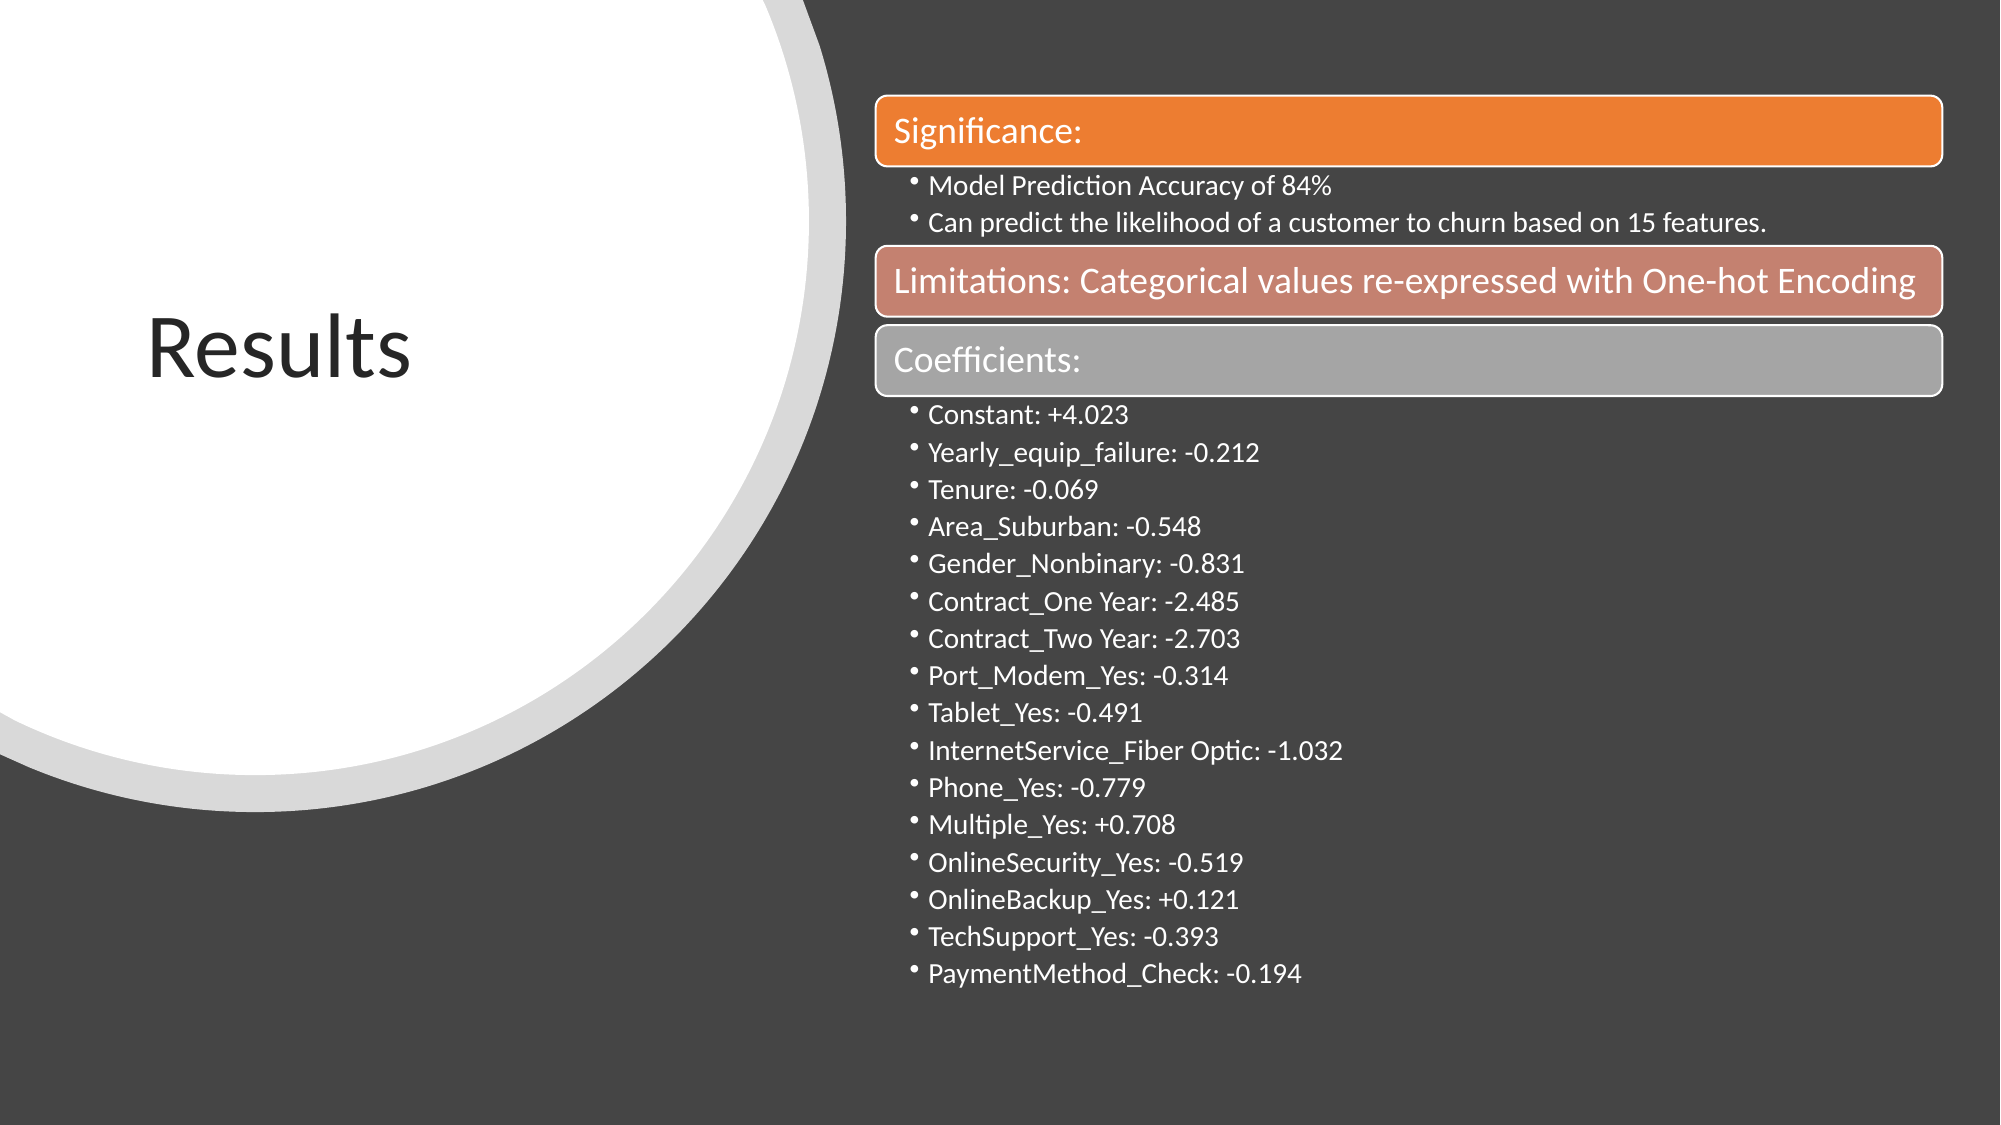

Significance:
Model Prediction Accuracy of 84%
Can predict the likelihood of a customer to churn based on 15 features.
Limitations: Categorical values re-expressed with One-hot Encoding
Coefficients:
Constant: +4.023
Yearly_equip_failure: -0.212
Tenure: -0.069
Area_Suburban: -0.548
Gender_Nonbinary: -0.831
Contract_One Year: -2.485
Contract_Two Year: -2.703
Port_Modem_Yes: -0.314
Tablet_Yes: -0.491
InternetService_Fiber Optic: -1.032
Phone_Yes: -0.779
Multiple_Yes: +0.708
OnlineSecurity_Yes: -0.519
OnlineBackup_Yes: +0.121
TechSupport_Yes: -0.393
PaymentMethod_Check: -0.194
# Results